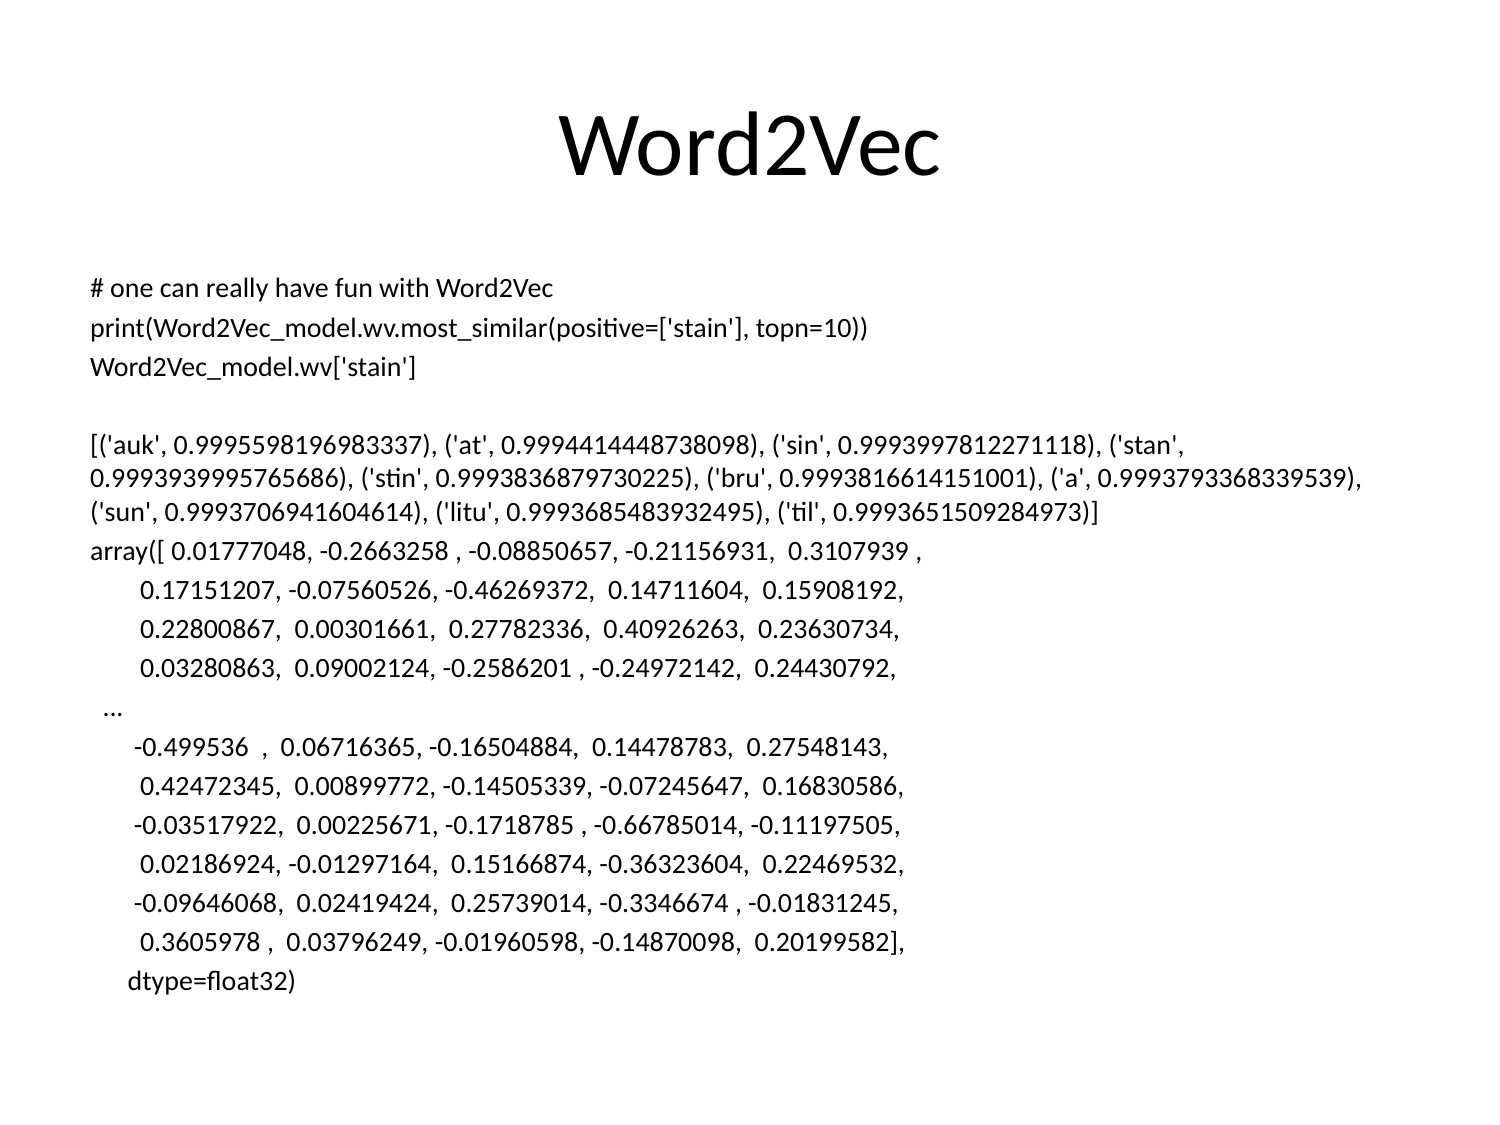

# Word2Vec
# one can really have fun with Word2Vec
print(Word2Vec_model.wv.most_similar(positive=['stain'], topn=10))
Word2Vec_model.wv['stain']

[('auk', 0.9995598196983337), ('at', 0.9994414448738098), ('sin', 0.9993997812271118), ('stan', 0.9993939995765686), ('stin', 0.9993836879730225), ('bru', 0.9993816614151001), ('a', 0.9993793368339539), ('sun', 0.9993706941604614), ('litu', 0.9993685483932495), ('til', 0.9993651509284973)]
array([ 0.01777048, -0.2663258 , -0.08850657, -0.21156931,  0.3107939 ,
        0.17151207, -0.07560526, -0.46269372,  0.14711604,  0.15908192,
        0.22800867,  0.00301661,  0.27782336,  0.40926263,  0.23630734,
        0.03280863,  0.09002124, -0.2586201 , -0.24972142,  0.24430792,
  ...
       -0.499536  ,  0.06716365, -0.16504884,  0.14478783,  0.27548143,
        0.42472345,  0.00899772, -0.14505339, -0.07245647,  0.16830586,
       -0.03517922,  0.00225671, -0.1718785 , -0.66785014, -0.11197505,
        0.02186924, -0.01297164,  0.15166874, -0.36323604,  0.22469532,
       -0.09646068,  0.02419424,  0.25739014, -0.3346674 , -0.01831245,
        0.3605978 ,  0.03796249, -0.01960598, -0.14870098,  0.20199582],
      dtype=float32)